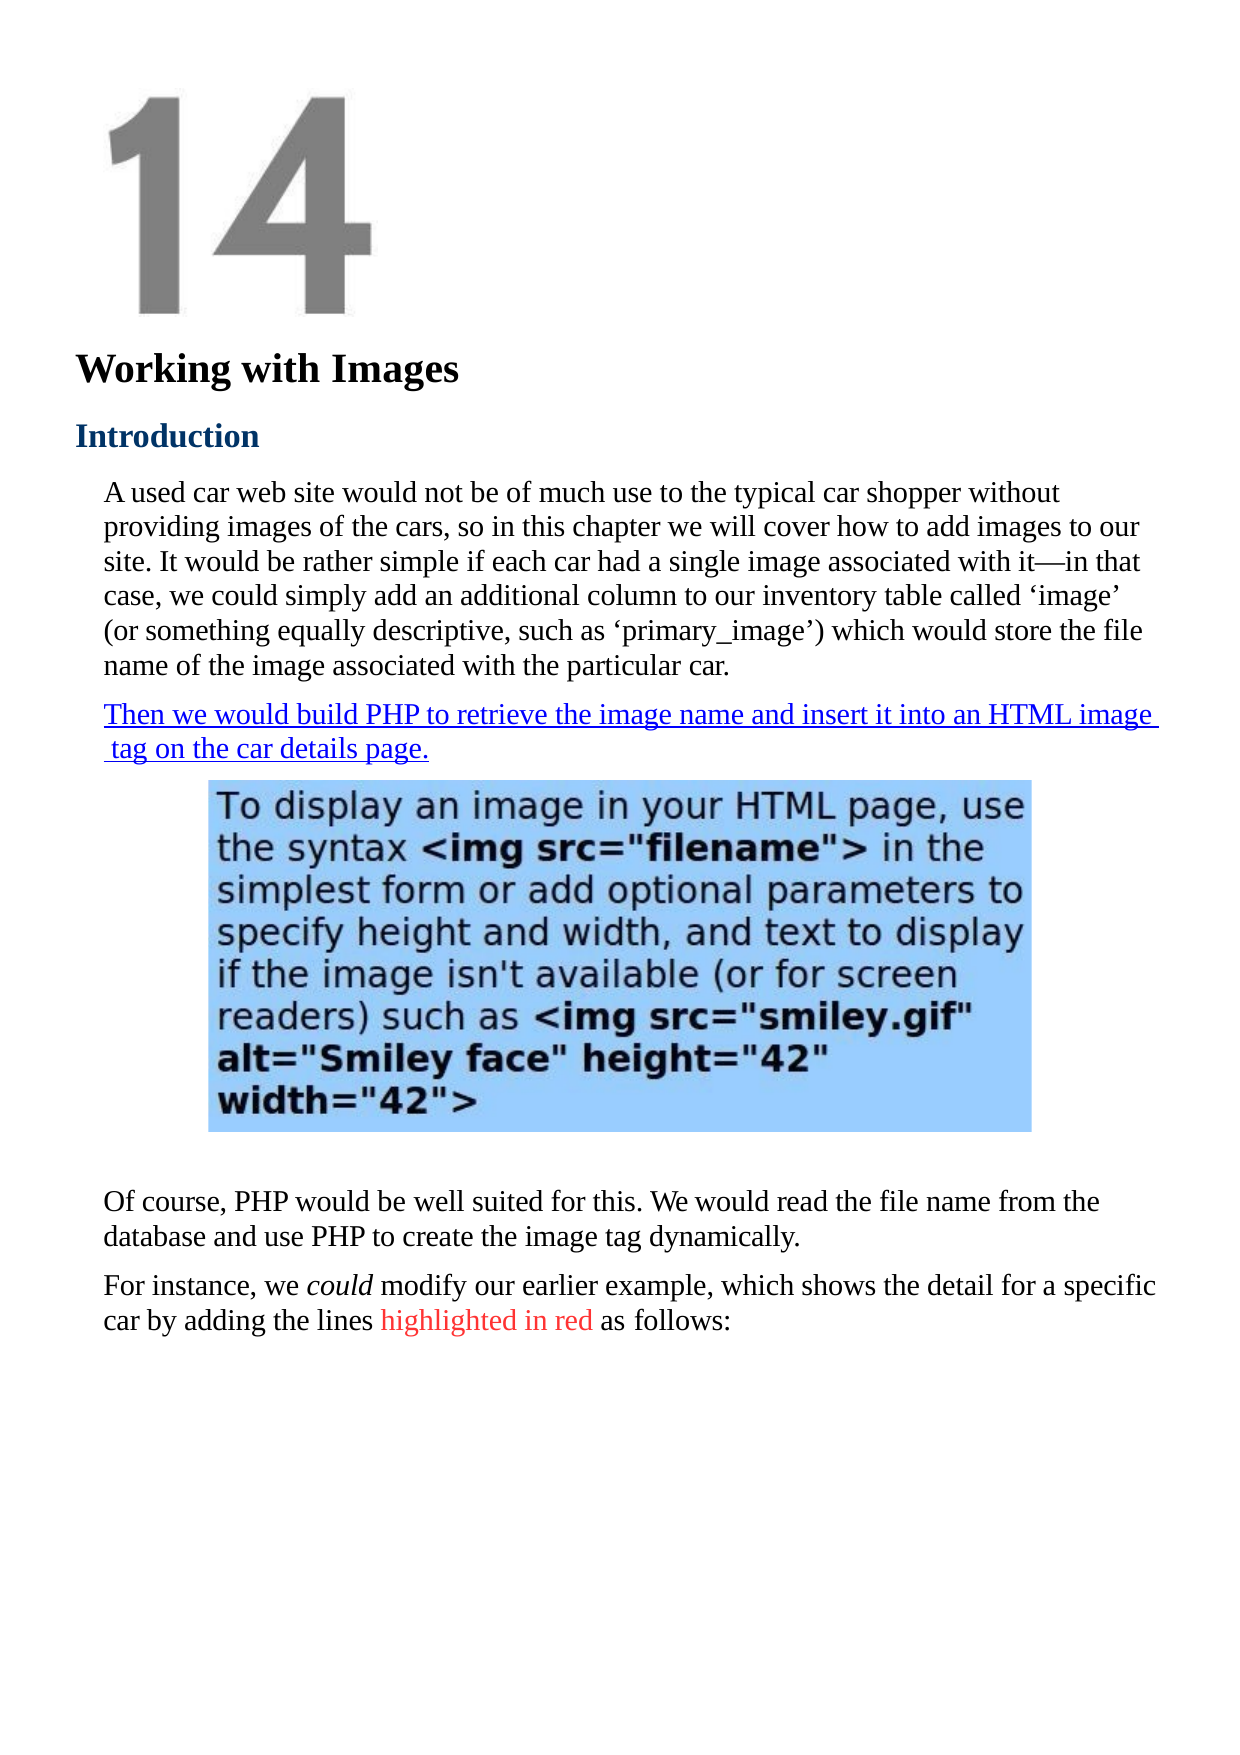

Working with Images
Introduction
A used car web site would not be of much use to the typical car shopper without  providing images of the cars, so in this chapter we will cover how to add images to our  site. It would be rather simple if each car had a single image associated with it—in that  case, we could simply add an additional column to our inventory table called ‘image’  (or something equally descriptive, such as ‘primary_image’) which would store the file  name of the image associated with the particular car.
Then we would build PHP to retrieve the image name and insert it into an HTML image  tag on the car details page.

Of course, PHP would be well suited for this. We would read the file name from the  database and use PHP to create the image tag dynamically.
For instance, we could modify our earlier example, which shows the detail for a specific  car by adding the lines highlighted in red as follows: